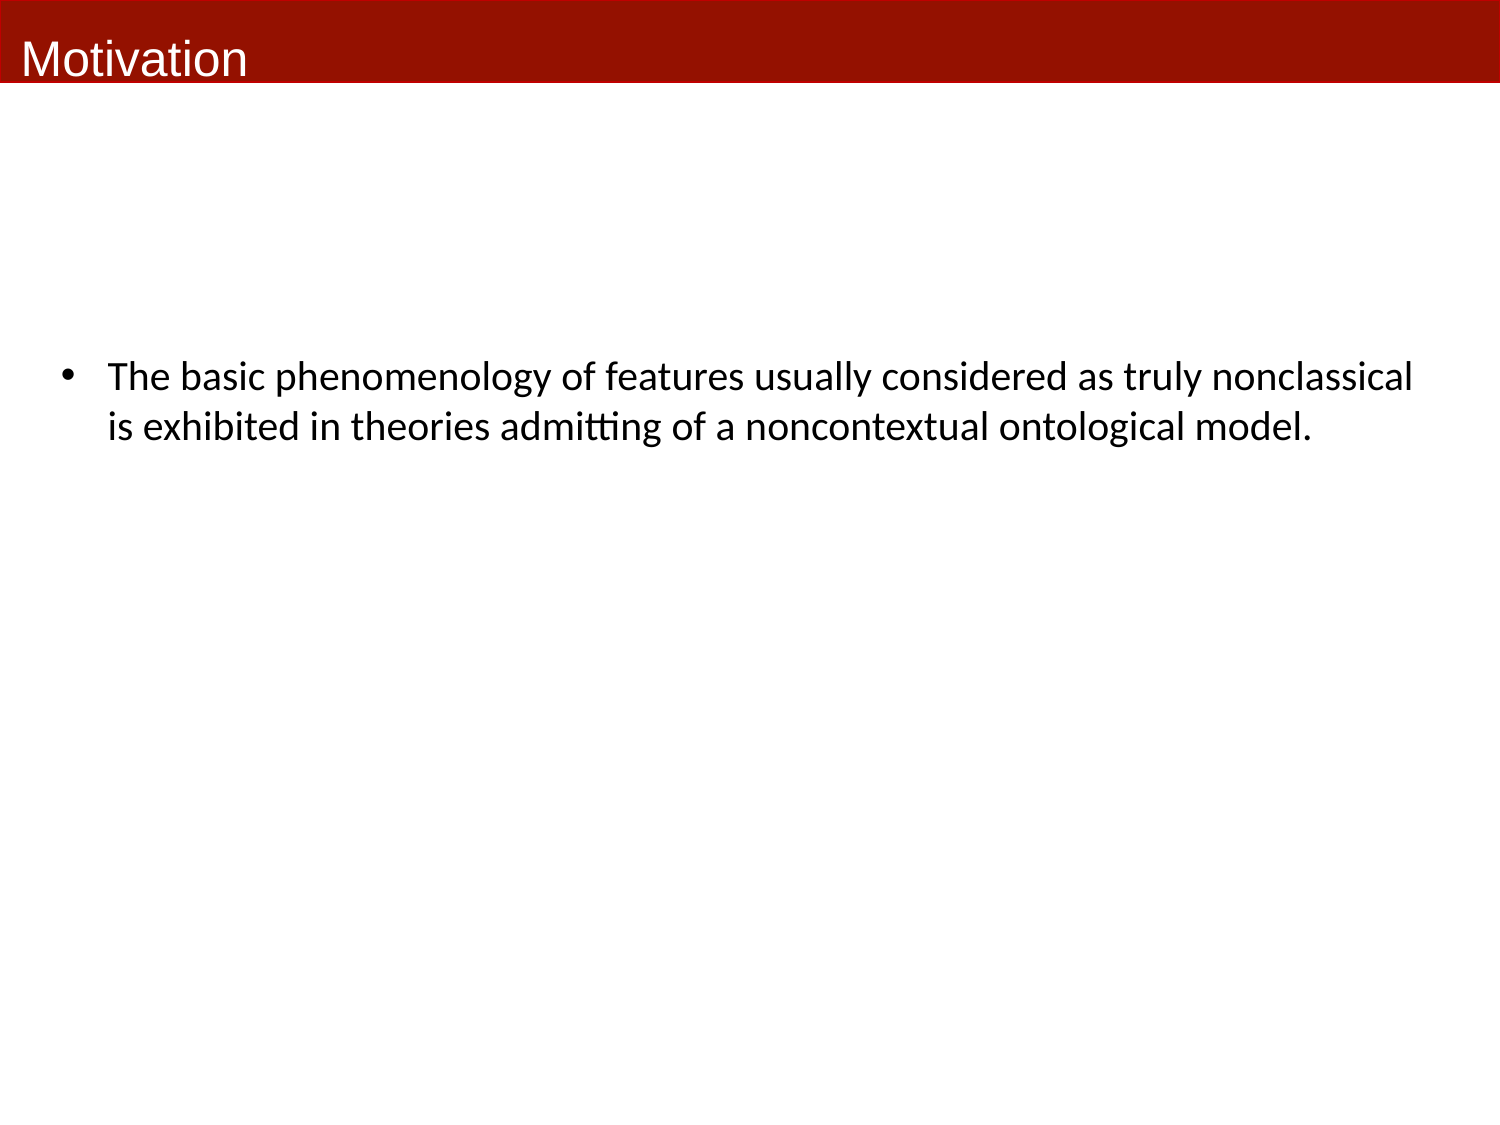

Motivation
The basic phenomenology of features usually considered as truly nonclassical is exhibited in theories admitting of a noncontextual ontological model.